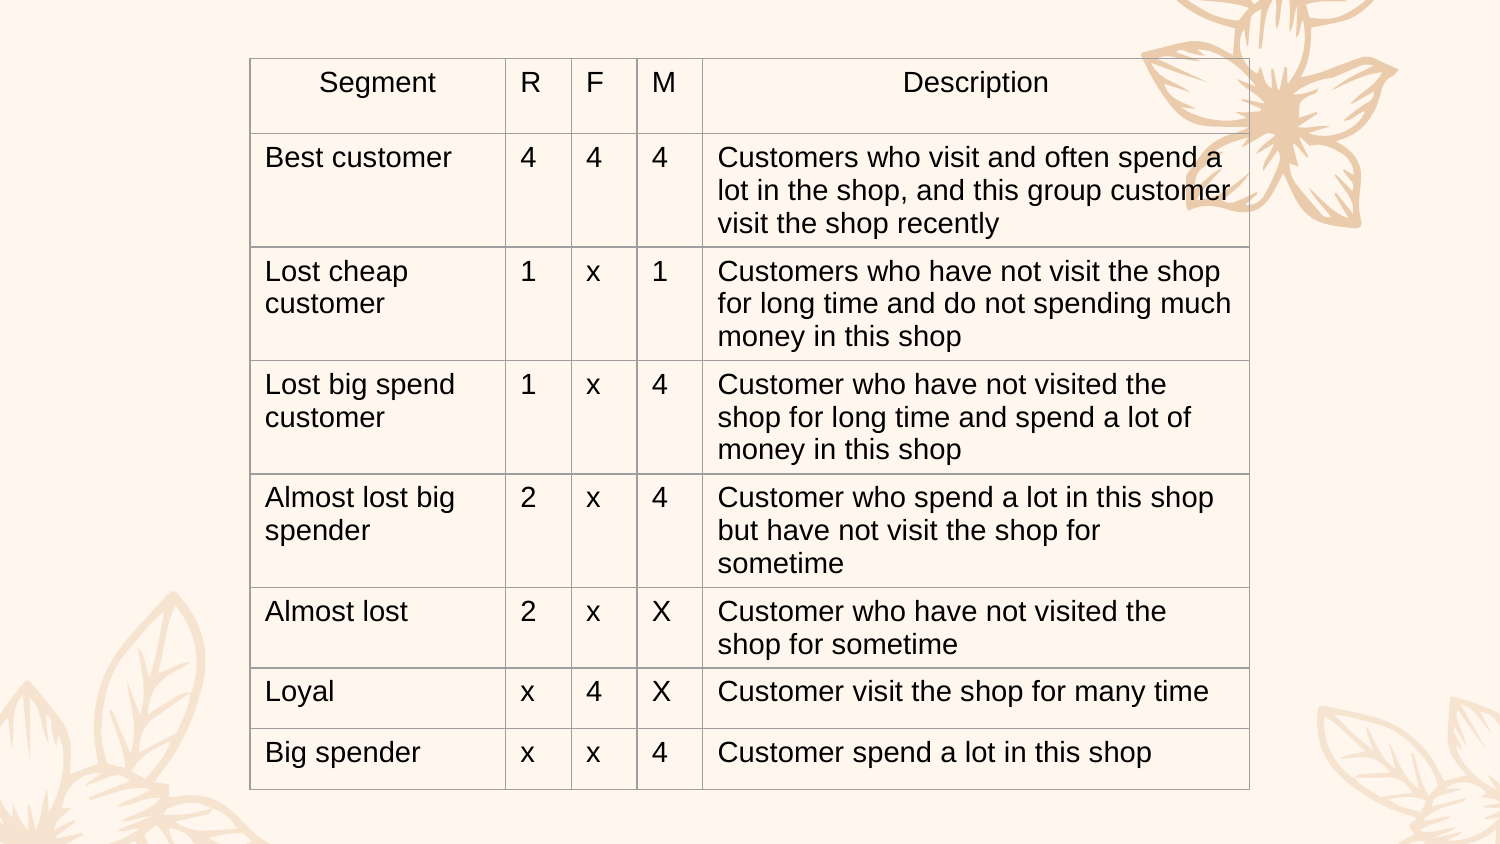

| Segment | R | F | M | Description |
| --- | --- | --- | --- | --- |
| Best customer | 4 | 4 | 4 | Customers who visit and often spend a lot in the shop, and this group customer visit the shop recently |
| Lost cheap customer | 1 | x | 1 | Customers who have not visit the shop for long time and do not spending much money in this shop |
| Lost big spend customer | 1 | x | 4 | Customer who have not visited the shop for long time and spend a lot of money in this shop |
| Almost lost big spender | 2 | x | 4 | Customer who spend a lot in this shop but have not visit the shop for sometime |
| Almost lost | 2 | x | X | Customer who have not visited the shop for sometime |
| Loyal | x | 4 | X | Customer visit the shop for many time |
| Big spender | x | x | 4 | Customer spend a lot in this shop |